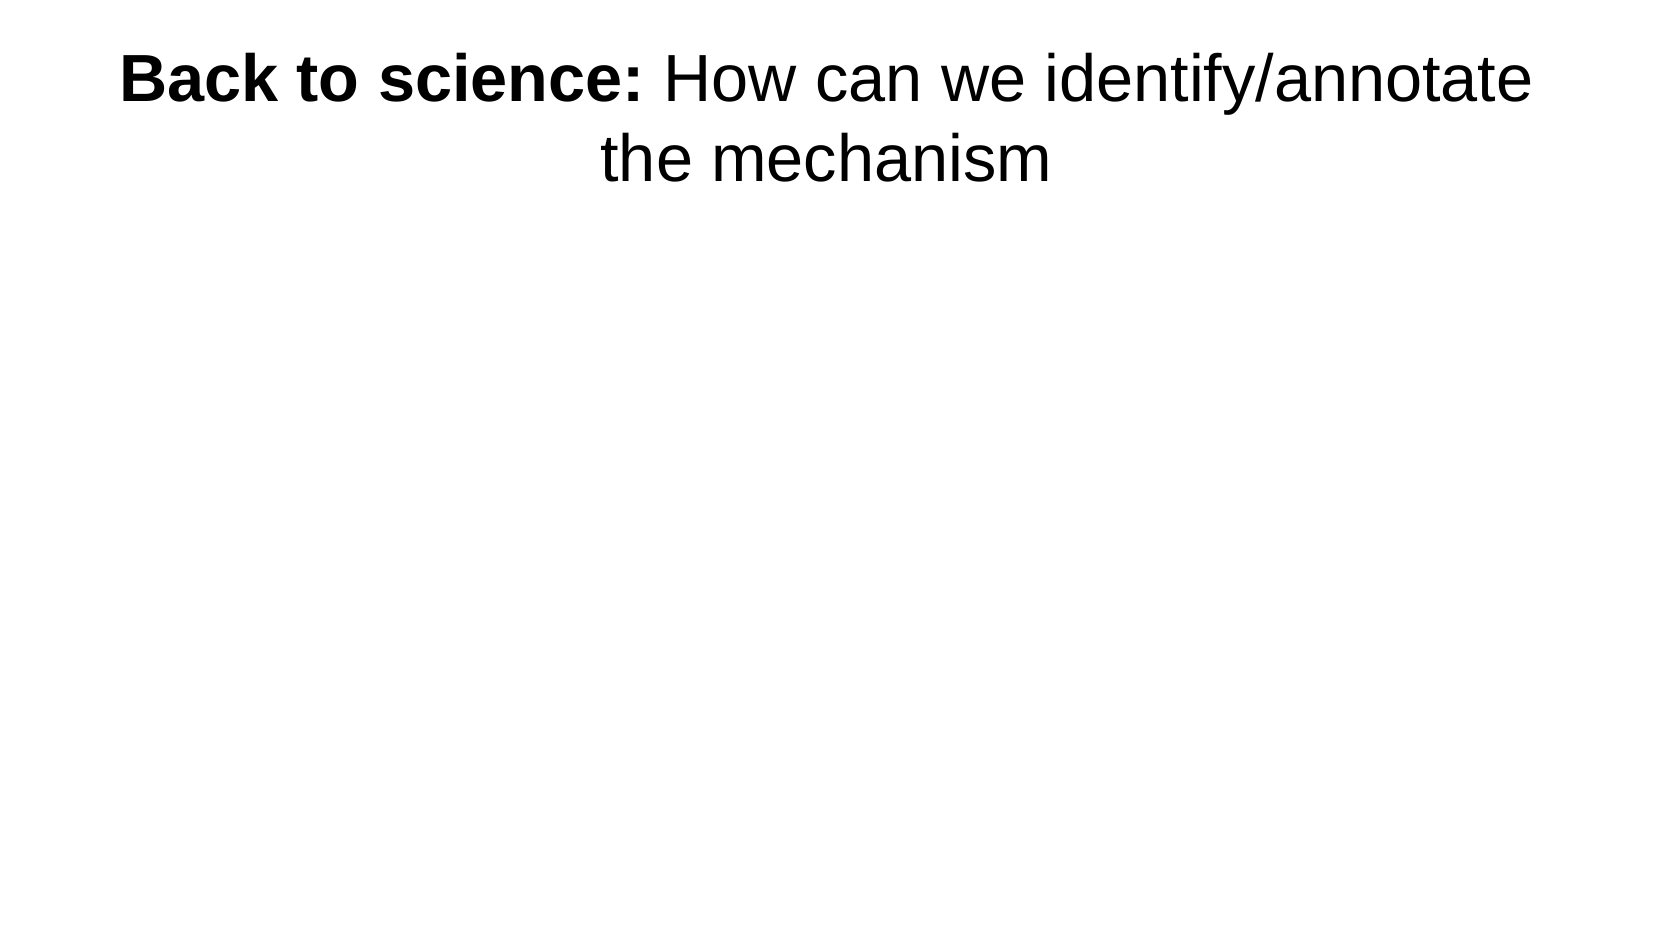

Back to science: How can we identify/annotate the mechanism